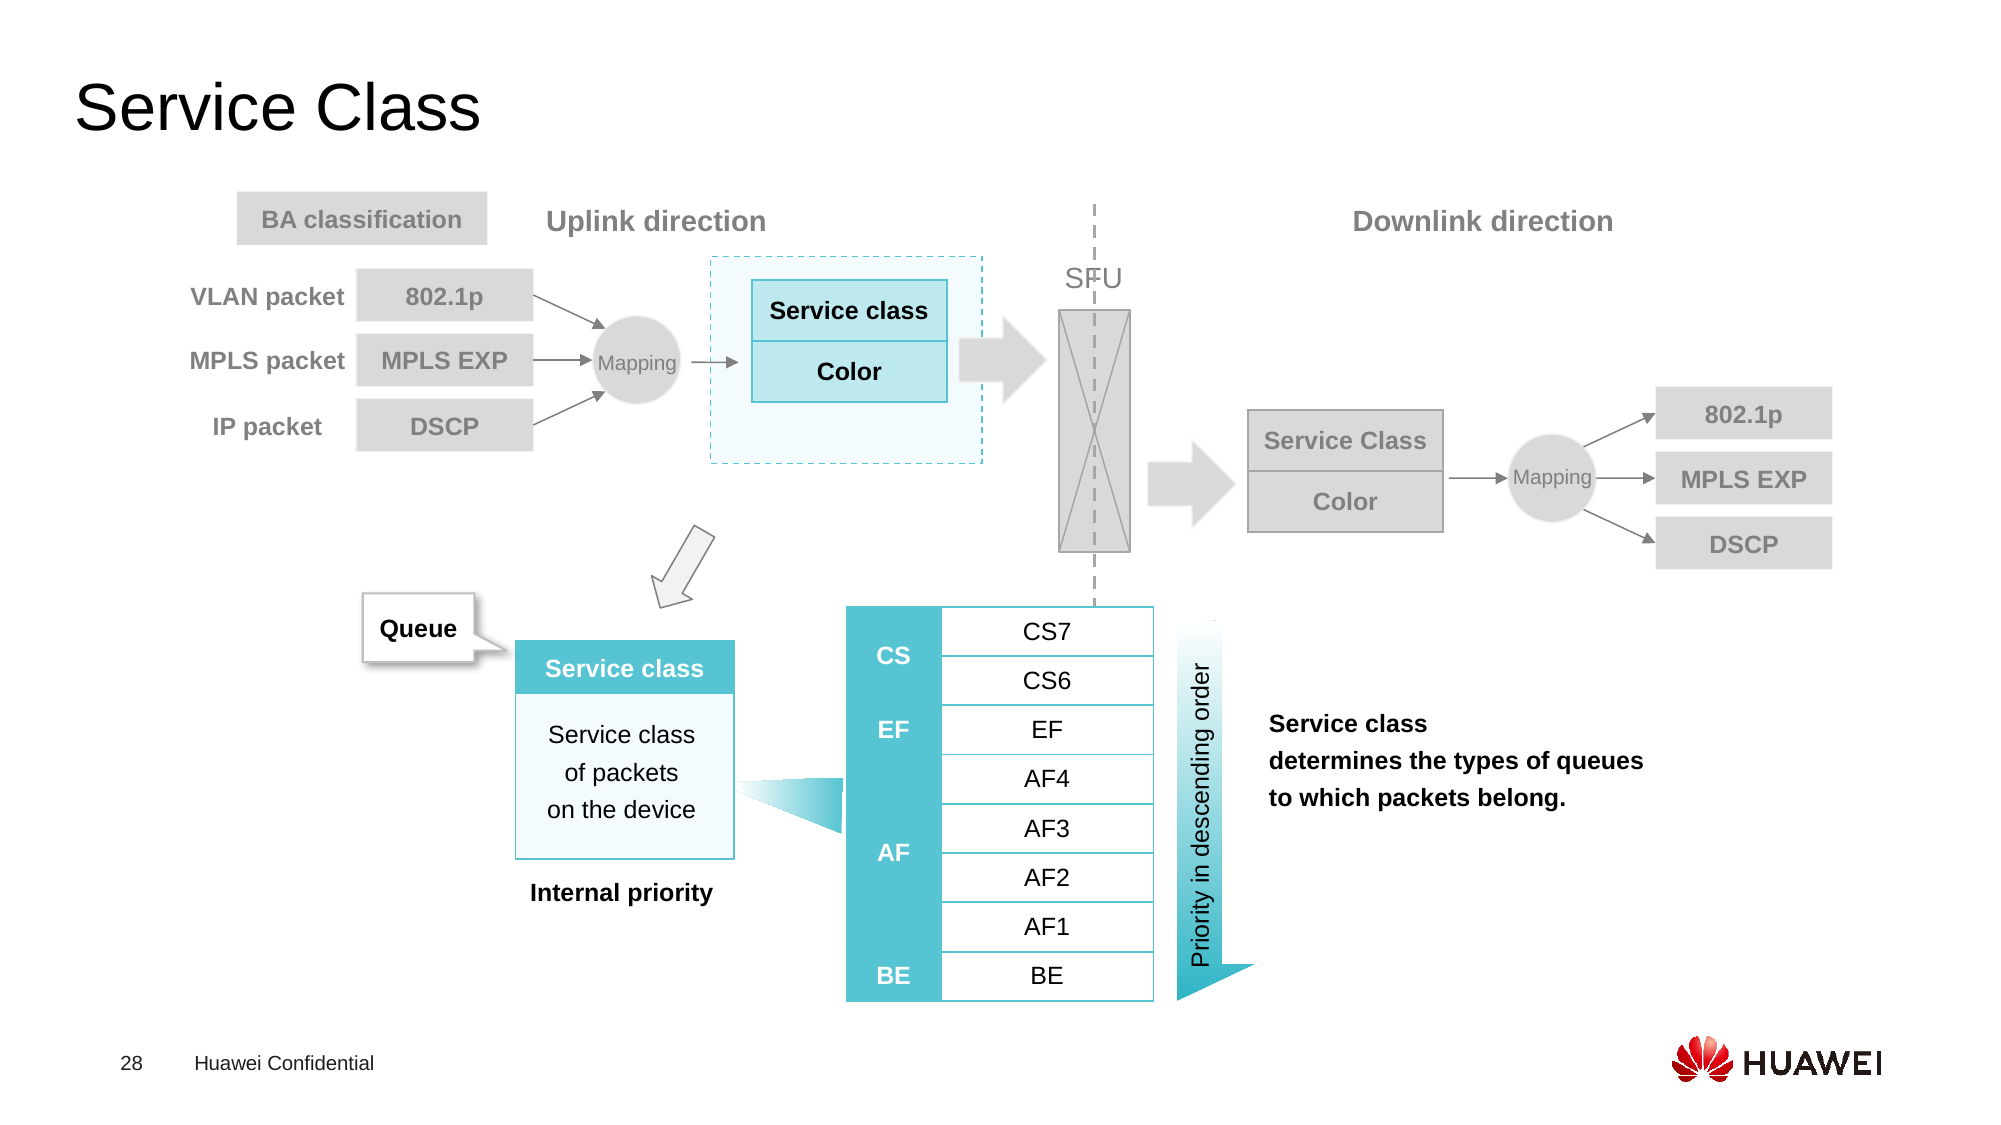

# Service Class
BA classification
Uplink direction
Downlink direction
SFU

VLAN packet
802.1p
| Service class |
| --- |
| Color |

MPLS packet
MPLS EXP
Mapping
802.1p
IP packet
DSCP
| Service Class |
| --- |
| Color |

MPLS EXP
Mapping
DSCP

Queue
| CS | CS7 |
| --- | --- |
|  | CS6 |
| EF | EF |
| AF | AF4 |
|  | AF3 |
|  | AF2 |
|  | AF1 |
| BE | BE |

Priority in descending order
Service class

Service class
determines the types of queues to which packets belong.
Service class
of packets
on the device

Internal priority